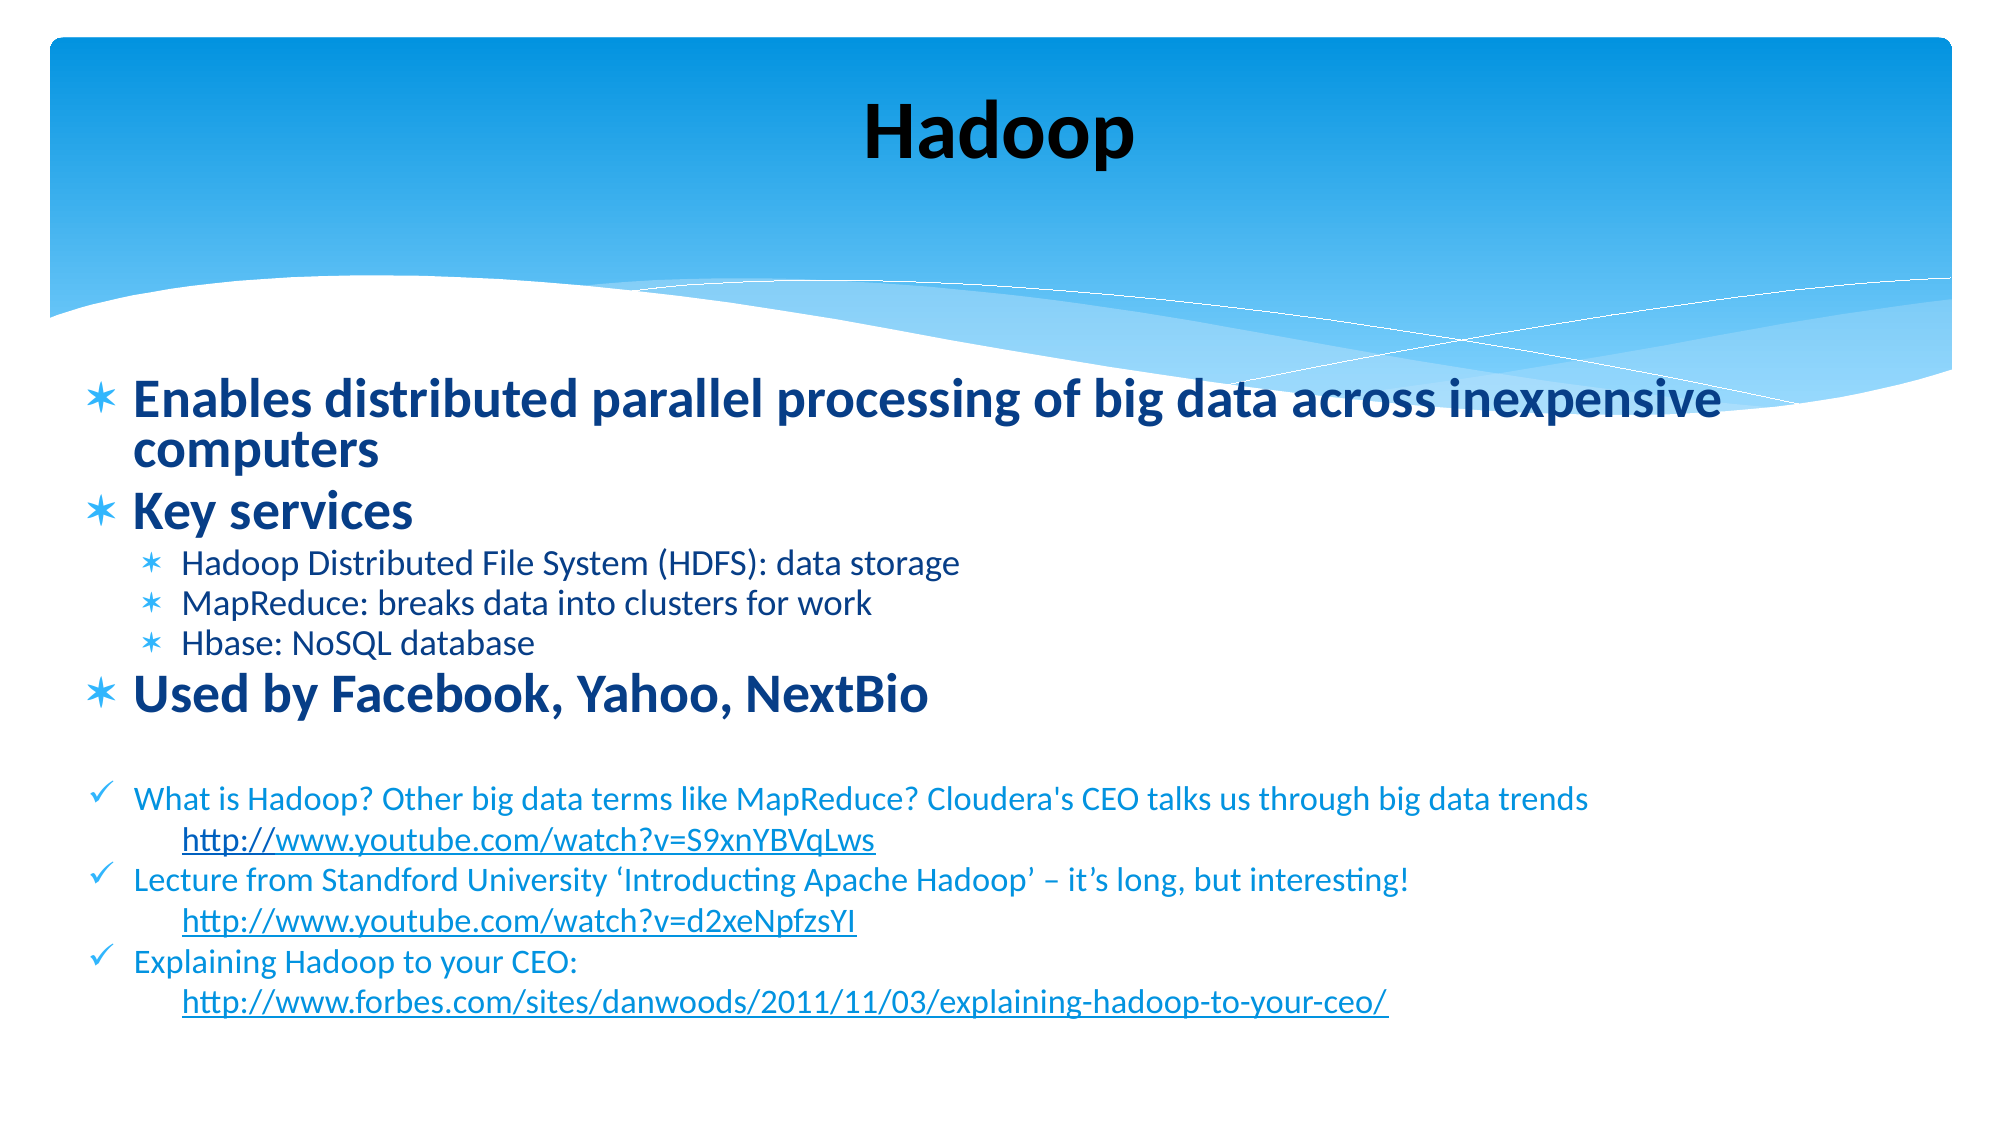

Hadoop

Enables distributed parallel processing of big data across inexpensive computers
Key services
Hadoop Distributed File System (HDFS): data storage
MapReduce: breaks data into clusters for work
Hbase: NoSQL database
Used by Facebook, Yahoo, NextBio

What is Hadoop? Other big data terms like MapReduce? Cloudera's CEO talks us through big data trends
http://www.youtube.com/watch?v=S9xnYBVqLws
Lecture from Standford University ‘Introducting Apache Hadoop’ – it’s long, but interesting!
http://www.youtube.com/watch?v=d2xeNpfzsYI
Explaining Hadoop to your CEO:
http://www.forbes.com/sites/danwoods/2011/11/03/explaining-hadoop-to-your-ceo/